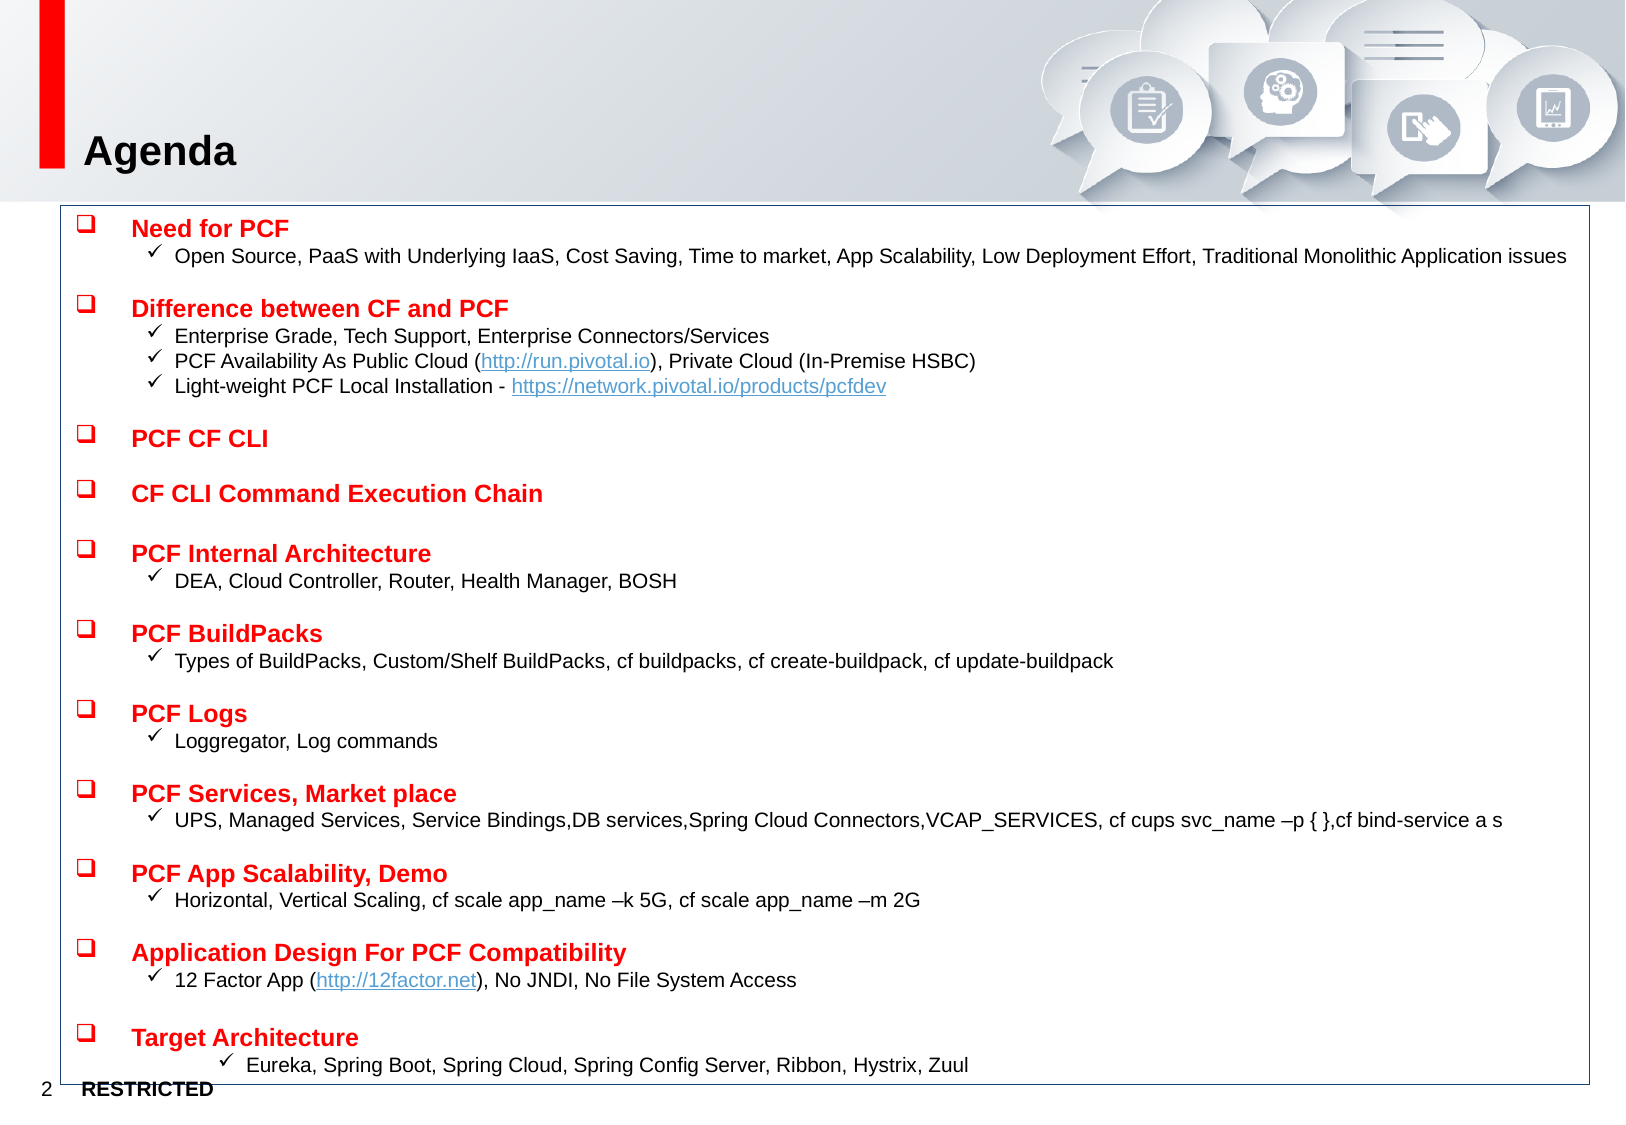

# Agenda
    Need for PCF
Open Source, PaaS with Underlying IaaS, Cost Saving, Time to market, App Scalability, Low Deployment Effort, Traditional Monolithic Application issues

    Difference between CF and PCF
Enterprise Grade, Tech Support, Enterprise Connectors/Services
PCF Availability As Public Cloud (http://run.pivotal.io), Private Cloud (In-Premise HSBC)
Light-weight PCF Local Installation - https://network.pivotal.io/products/pcfdev

    PCF CF CLI

    CF CLI Command Execution Chain

    PCF Internal Architecture
DEA, Cloud Controller, Router, Health Manager, BOSH

    PCF BuildPacks
Types of BuildPacks, Custom/Shelf BuildPacks, cf buildpacks, cf create-buildpack, cf update-buildpack

    PCF Logs
Loggregator, Log commands

    PCF Services, Market place
UPS, Managed Services, Service Bindings,DB services,Spring Cloud Connectors,VCAP_SERVICES, cf cups svc_name –p { },cf bind-service a s

    PCF App Scalability, Demo
Horizontal, Vertical Scaling, cf scale app_name –k 5G, cf scale app_name –m 2G

    Application Design For PCF Compatibility
12 Factor App (http://12factor.net), No JNDI, No File System Access

    Target Architecture
Eureka, Spring Boot, Spring Cloud, Spring Config Server, Ribbon, Hystrix, Zuul
RESTRICTED